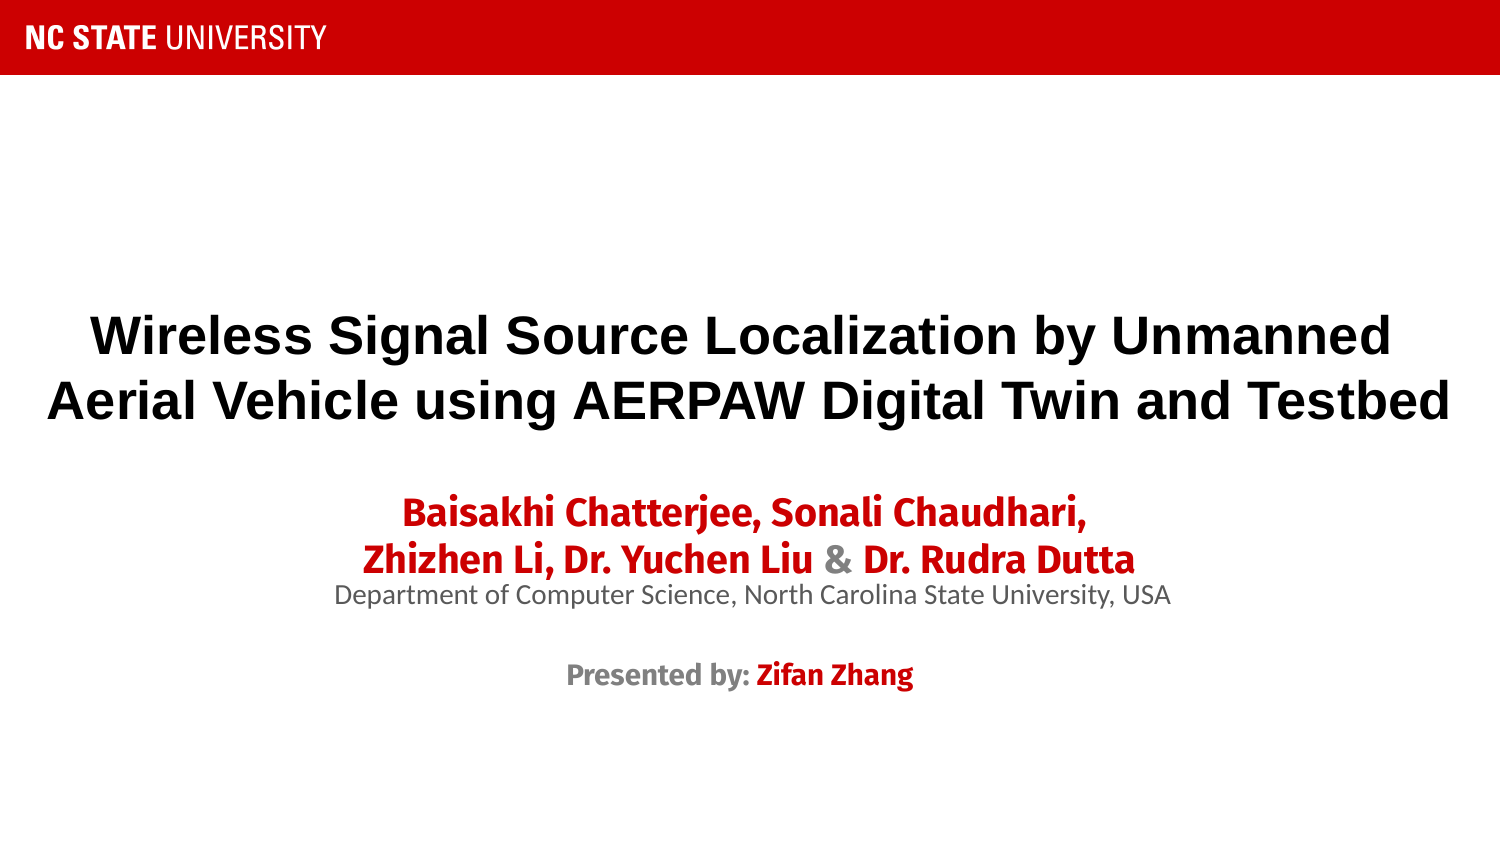

# Wireless Signal Source Localization by Unmanned Aerial Vehicle using AERPAW Digital Twin and Testbed
Baisakhi Chatterjee, Sonali Chaudhari,
Zhizhen Li, Dr. Yuchen Liu & Dr. Rudra Dutta
 Department of Computer Science, North Carolina State University, USA
Presented by: Zifan Zhang